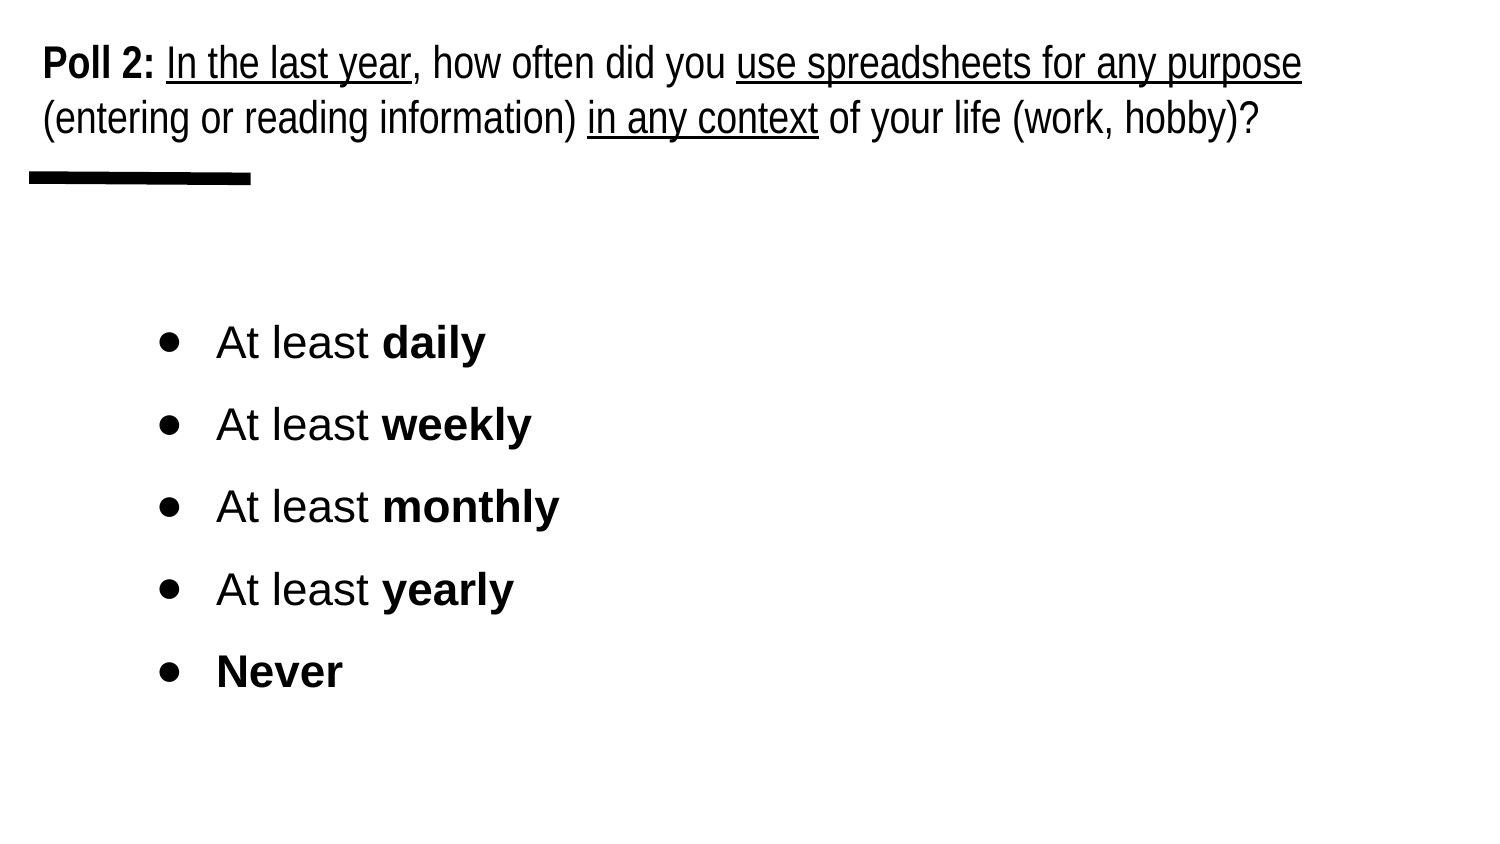

# Poll 2: In the last year, how often did you use spreadsheets for any purpose (entering or reading information) in any context of your life (work, hobby)?

At least daily
At least weekly
At least monthly
At least yearly
Never